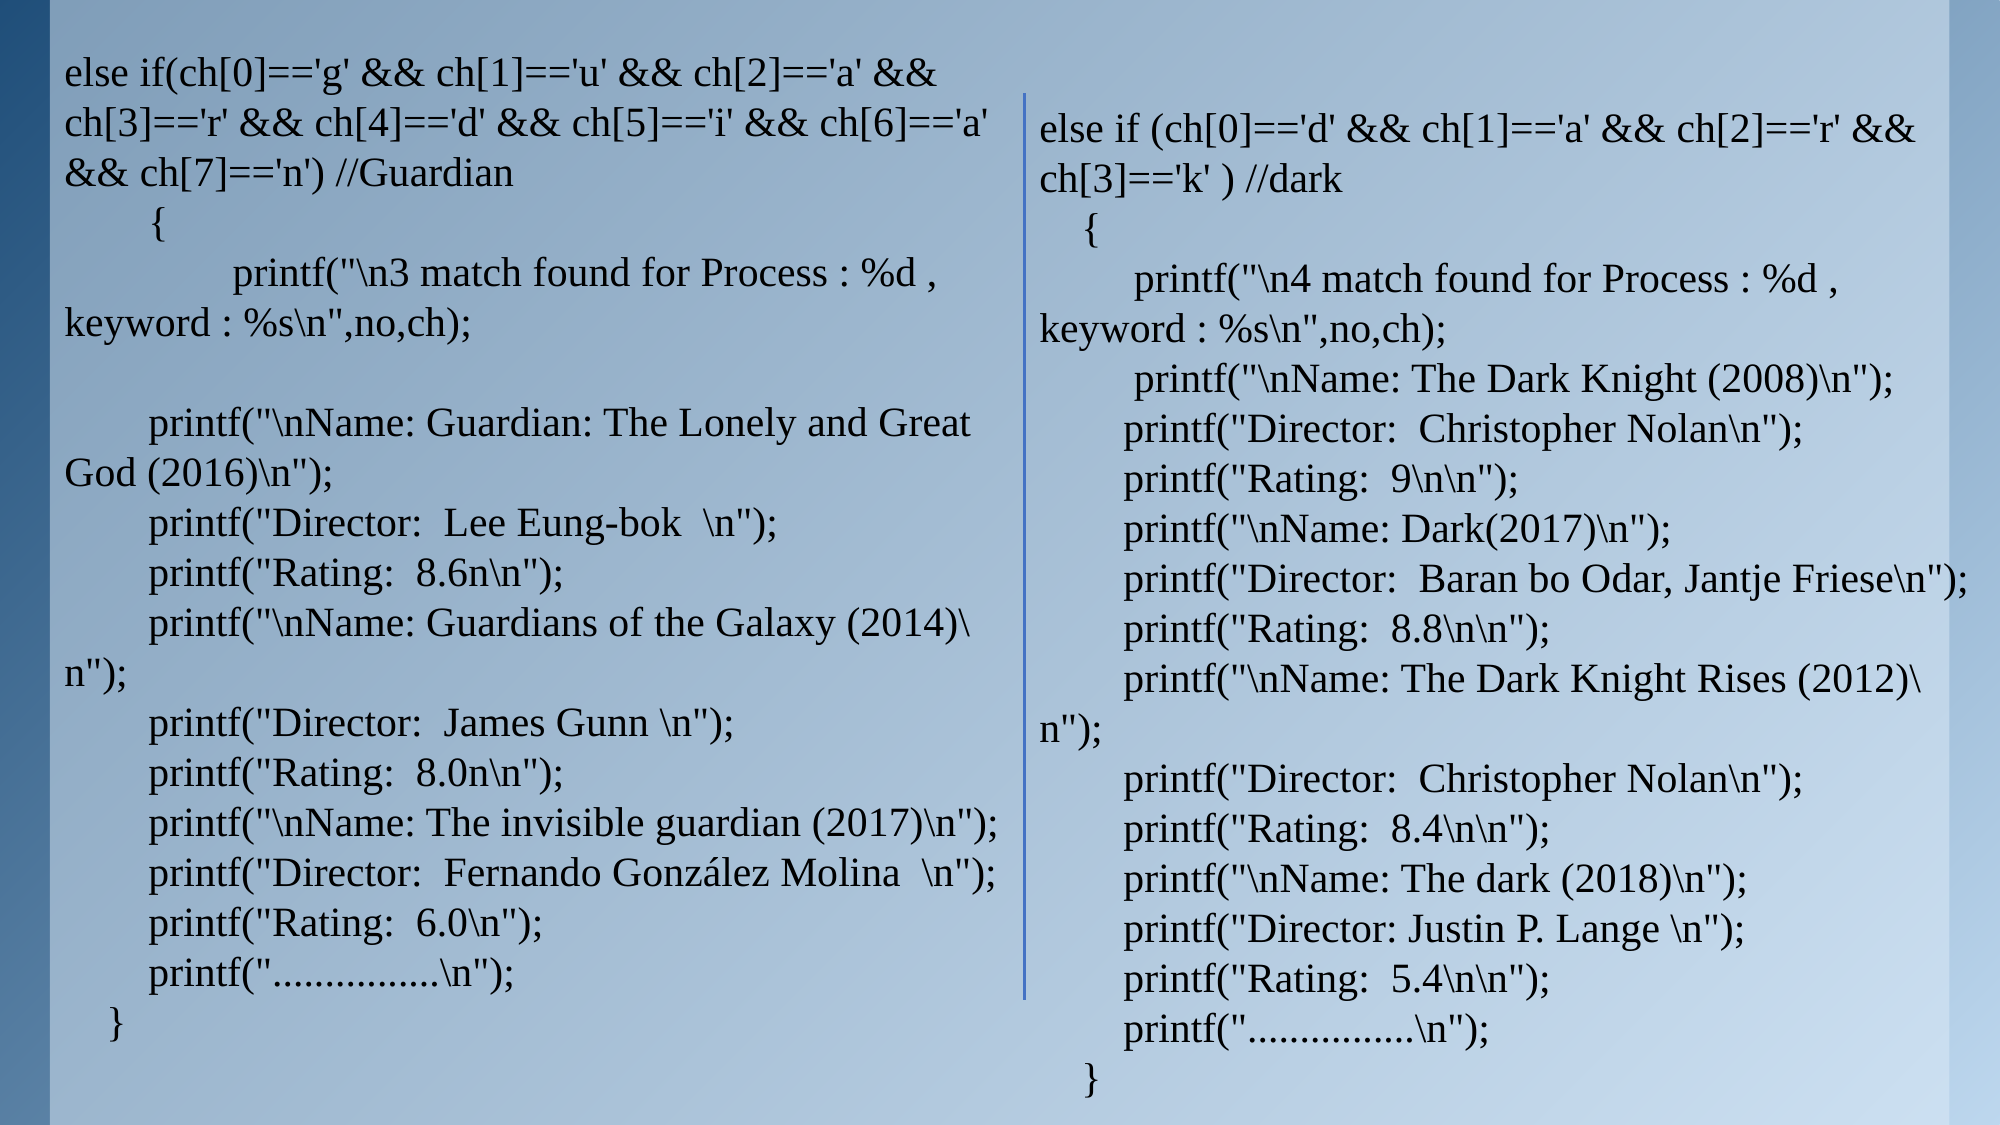

else if(ch[0]=='g' && ch[1]=='u' && ch[2]=='a' && ch[3]=='r' && ch[4]=='d' && ch[5]=='i' && ch[6]=='a' && ch[7]=='n') //Guardian
        {
                printf("\n3 match found for Process : %d , keyword : %s\n",no,ch);

        printf("\nName: Guardian: The Lonely and Great God (2016)\n");
        printf("Director:  Lee Eung-bok  \n");
        printf("Rating:  8.6n\n");
        printf("\nName: Guardians of the Galaxy (2014)\n");
        printf("Director:  James Gunn \n");
        printf("Rating:  8.0n\n");
        printf("\nName: The invisible guardian (2017)\n");
        printf("Director:  Fernando González Molina  \n");
        printf("Rating:  6.0\n");
        printf("................\n");
    }
else if (ch[0]=='d' && ch[1]=='a' && ch[2]=='r' && ch[3]=='k' ) //dark
    {
         printf("\n4 match found for Process : %d , keyword : %s\n",no,ch);
         printf("\nName: The Dark Knight (2008)\n");
        printf("Director:  Christopher Nolan\n");
        printf("Rating:  9\n\n");
        printf("\nName: Dark(2017)\n");
        printf("Director:  Baran bo Odar, Jantje Friese\n");
        printf("Rating:  8.8\n\n");
        printf("\nName: The Dark Knight Rises (2012)\n");
        printf("Director:  Christopher Nolan\n");
        printf("Rating:  8.4\n\n");
        printf("\nName: The dark (2018)\n");
        printf("Director: Justin P. Lange \n");
        printf("Rating:  5.4\n\n");
        printf("................\n");
    }